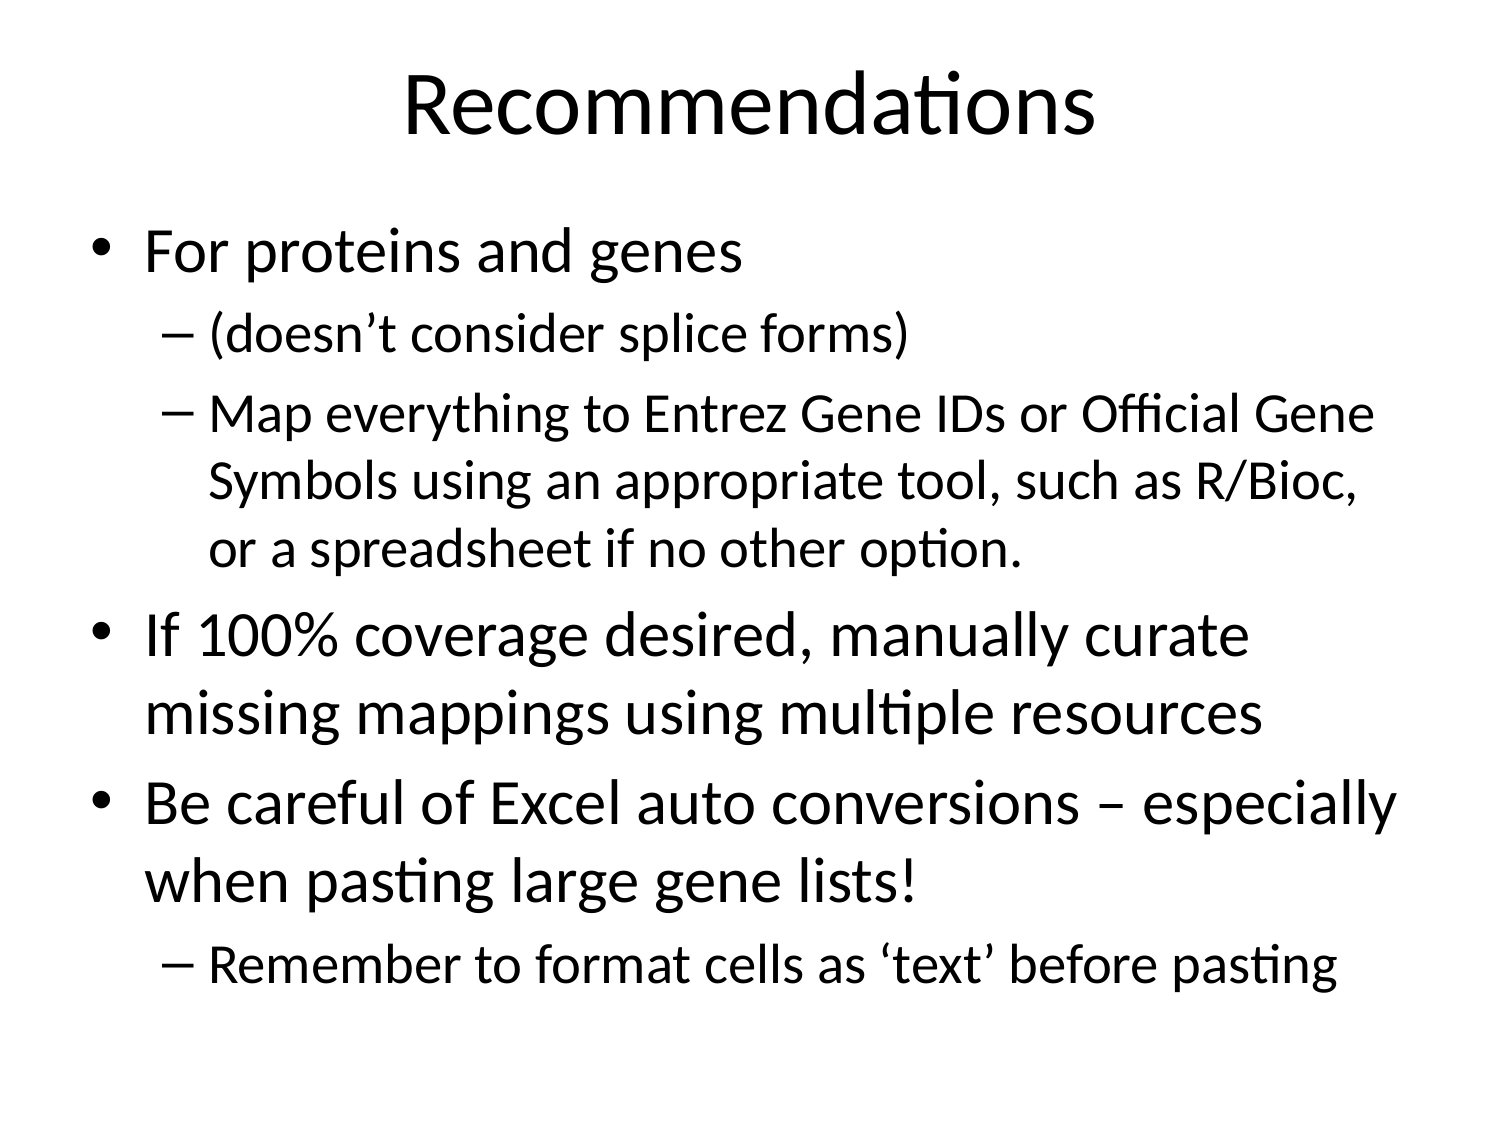

# Recommendations
For proteins and genes
(doesn’t consider splice forms)
Map everything to Entrez Gene IDs or Official Gene Symbols using an appropriate tool, such as R/Bioc, or a spreadsheet if no other option.
If 100% coverage desired, manually curate missing mappings using multiple resources
Be careful of Excel auto conversions – especially when pasting large gene lists!
Remember to format cells as ‘text’ before pasting